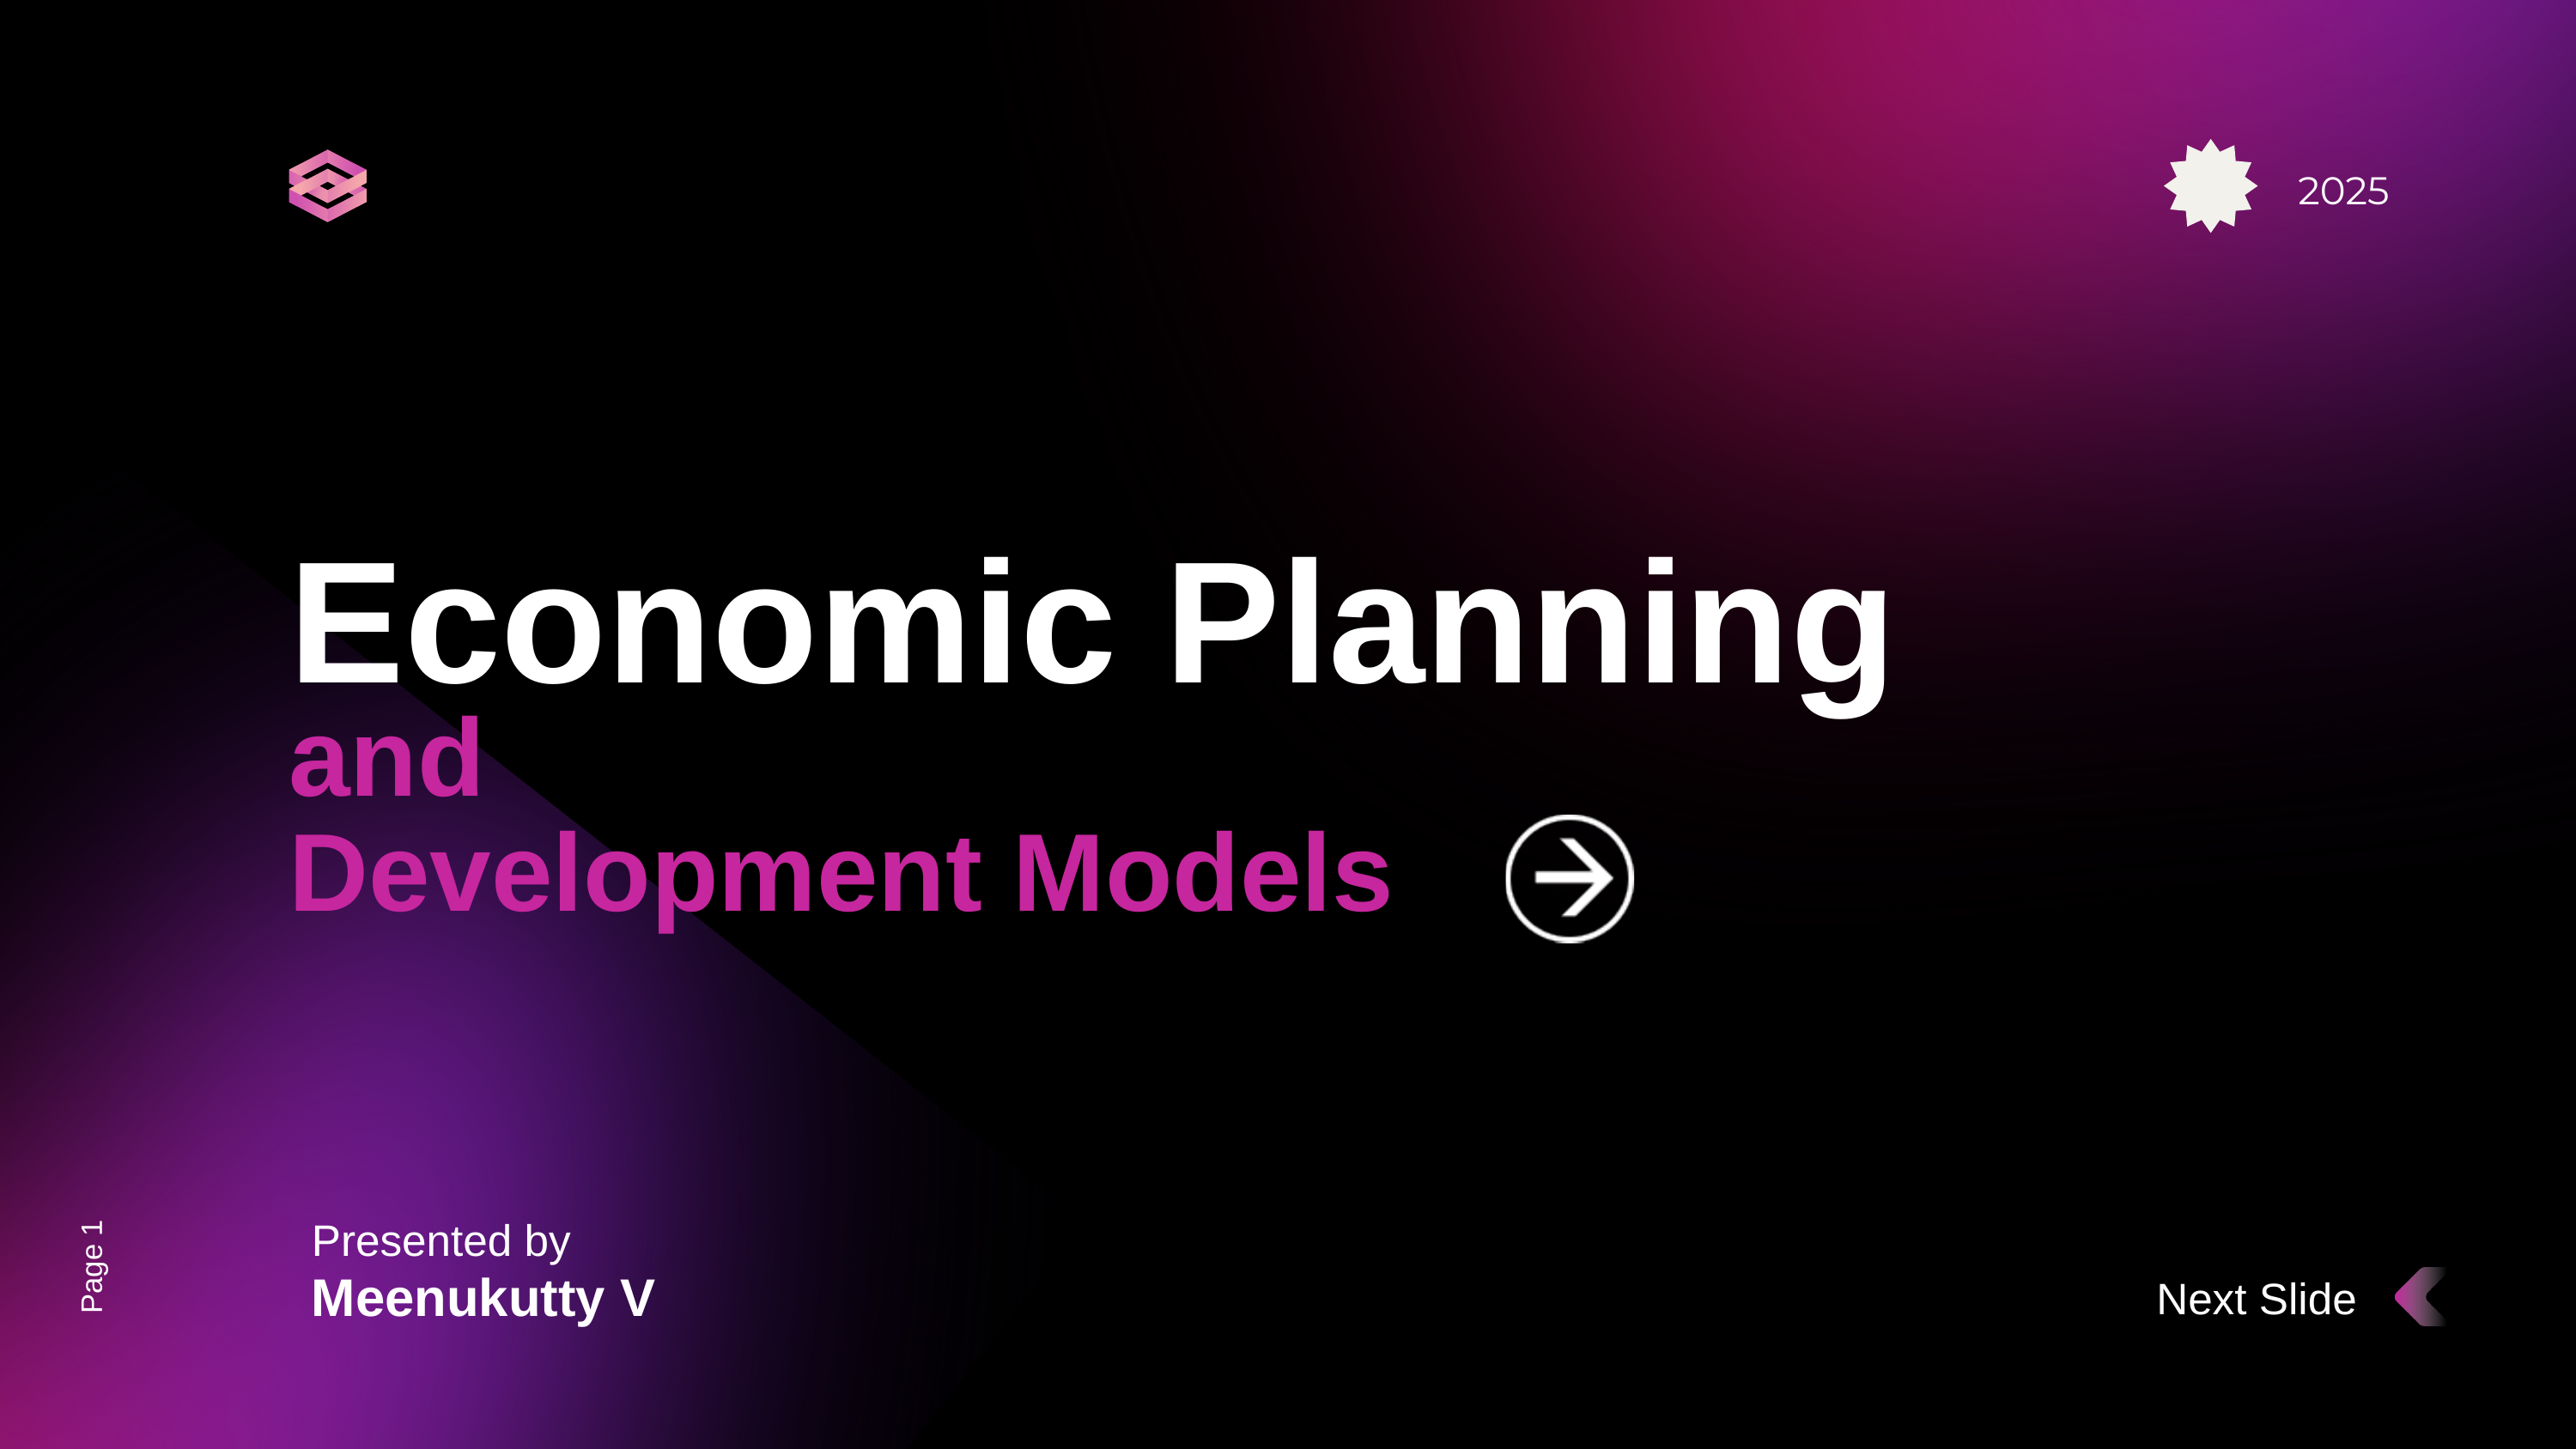

2025
Economic Planning

and
Development Models

Presented by
Page 1

Meenukutty V
Next Slide